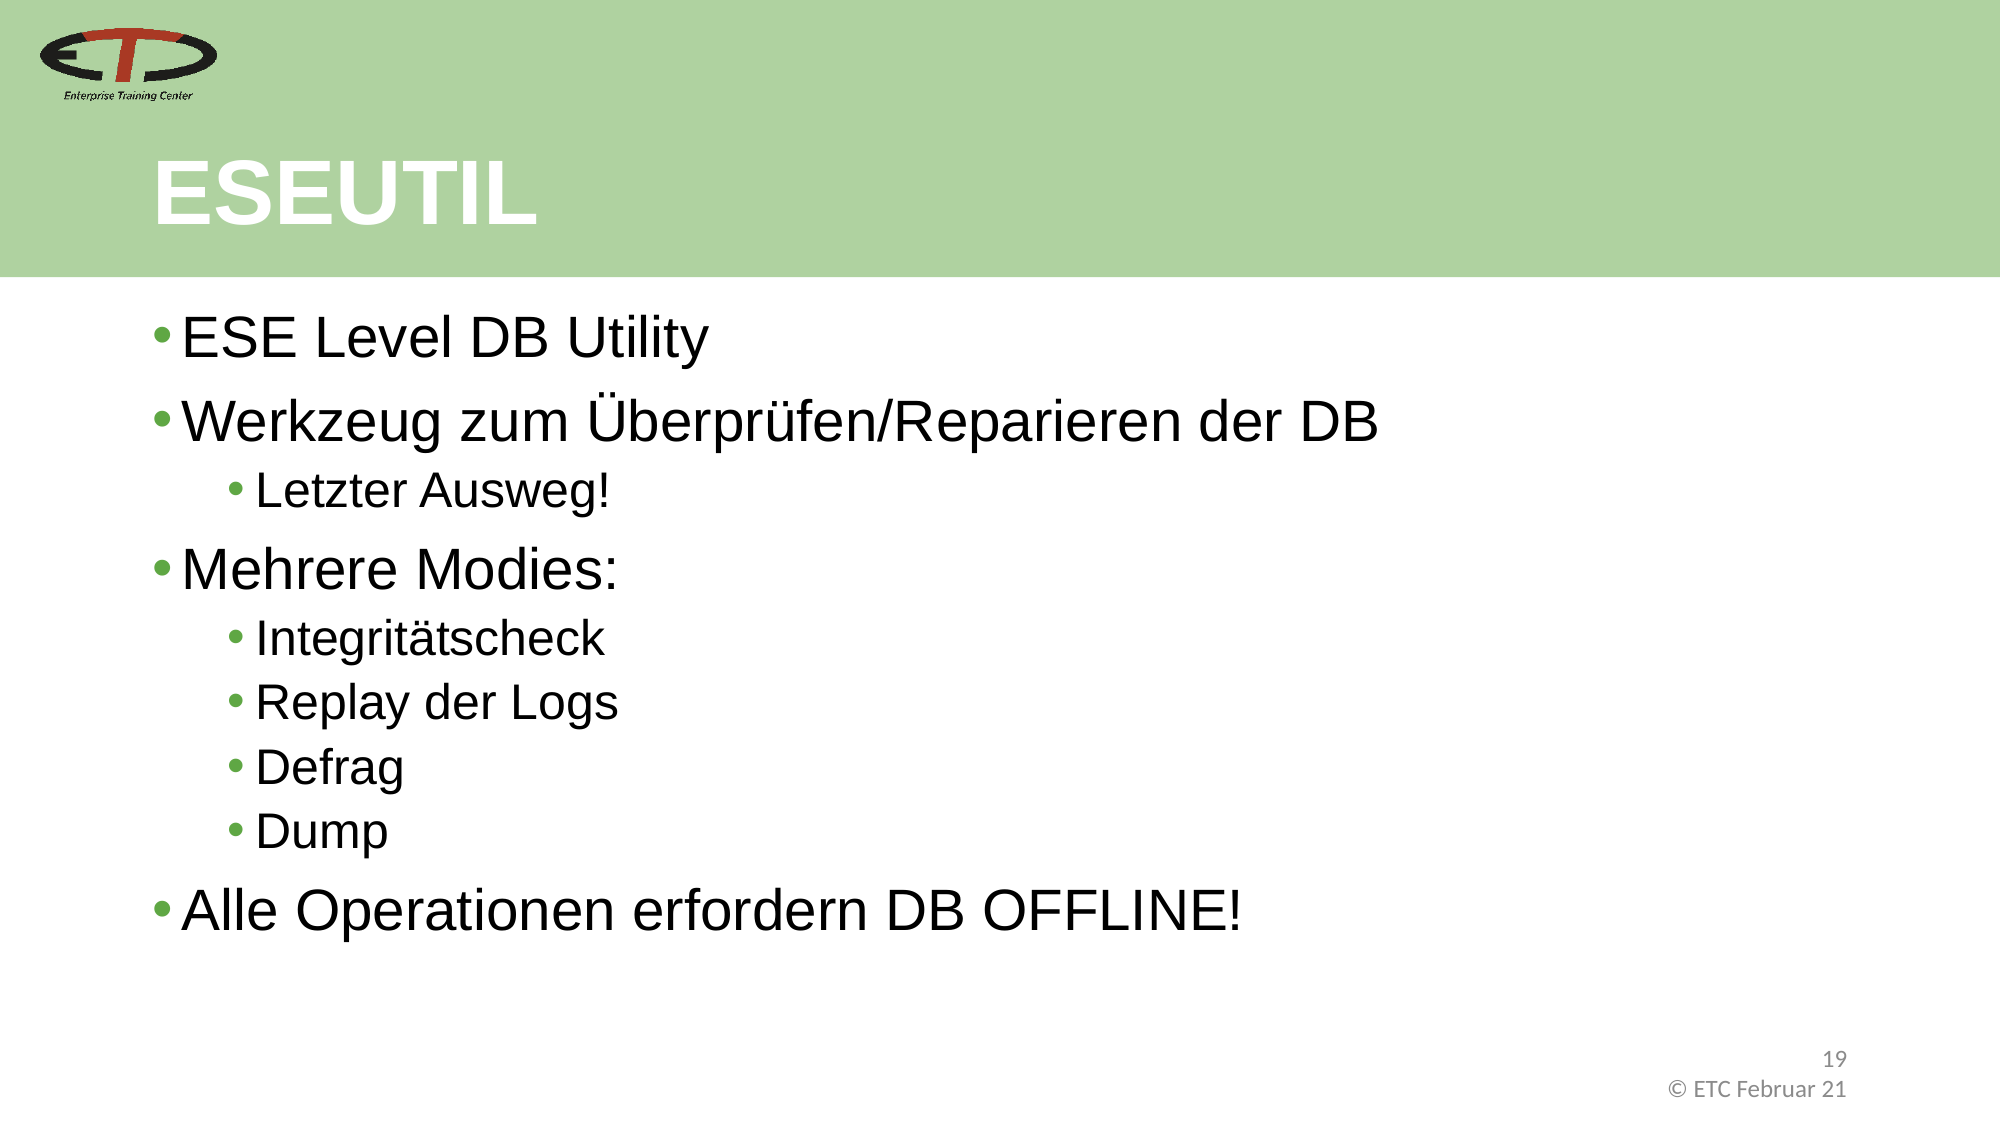

# ESEUTIL
ESE Level DB Utility
Werkzeug zum Überprüfen/Reparieren der DB
Letzter Ausweg!
Mehrere Modies:
Integritätscheck
Replay der Logs
Defrag
Dump
Alle Operationen erfordern DB OFFLINE!
19
 © ETC Februar 21